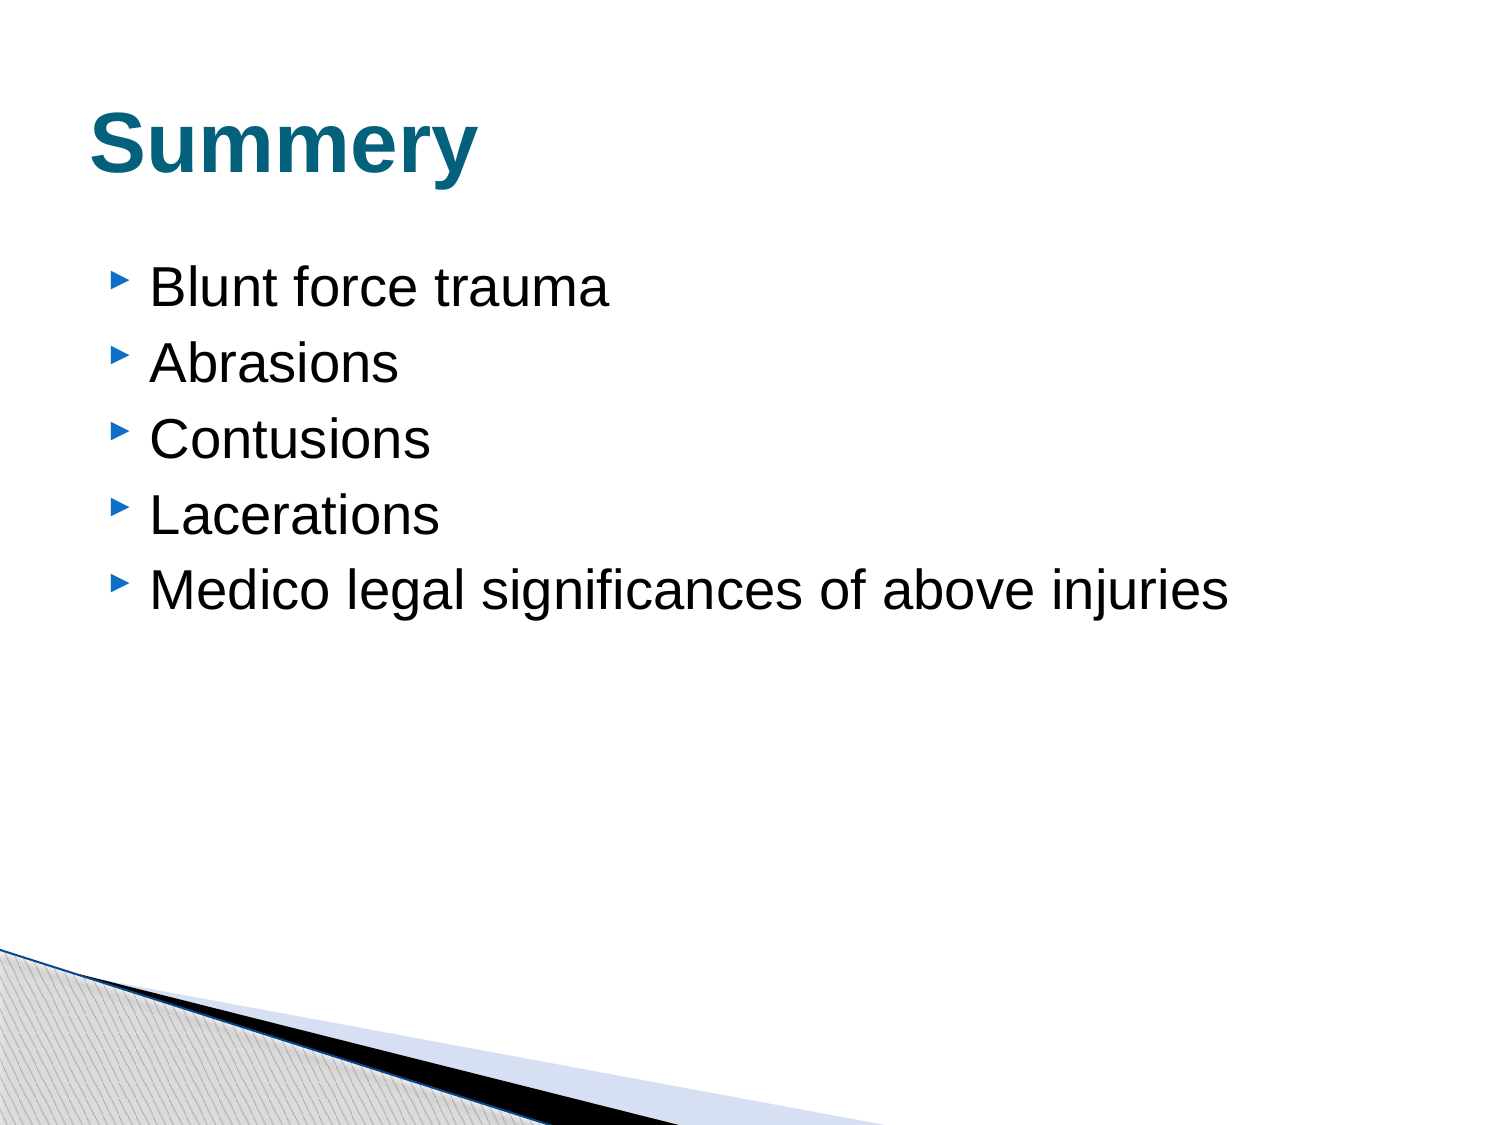

# Summery
Blunt force trauma
Abrasions
Contusions
Lacerations
Medico legal significances of above injuries